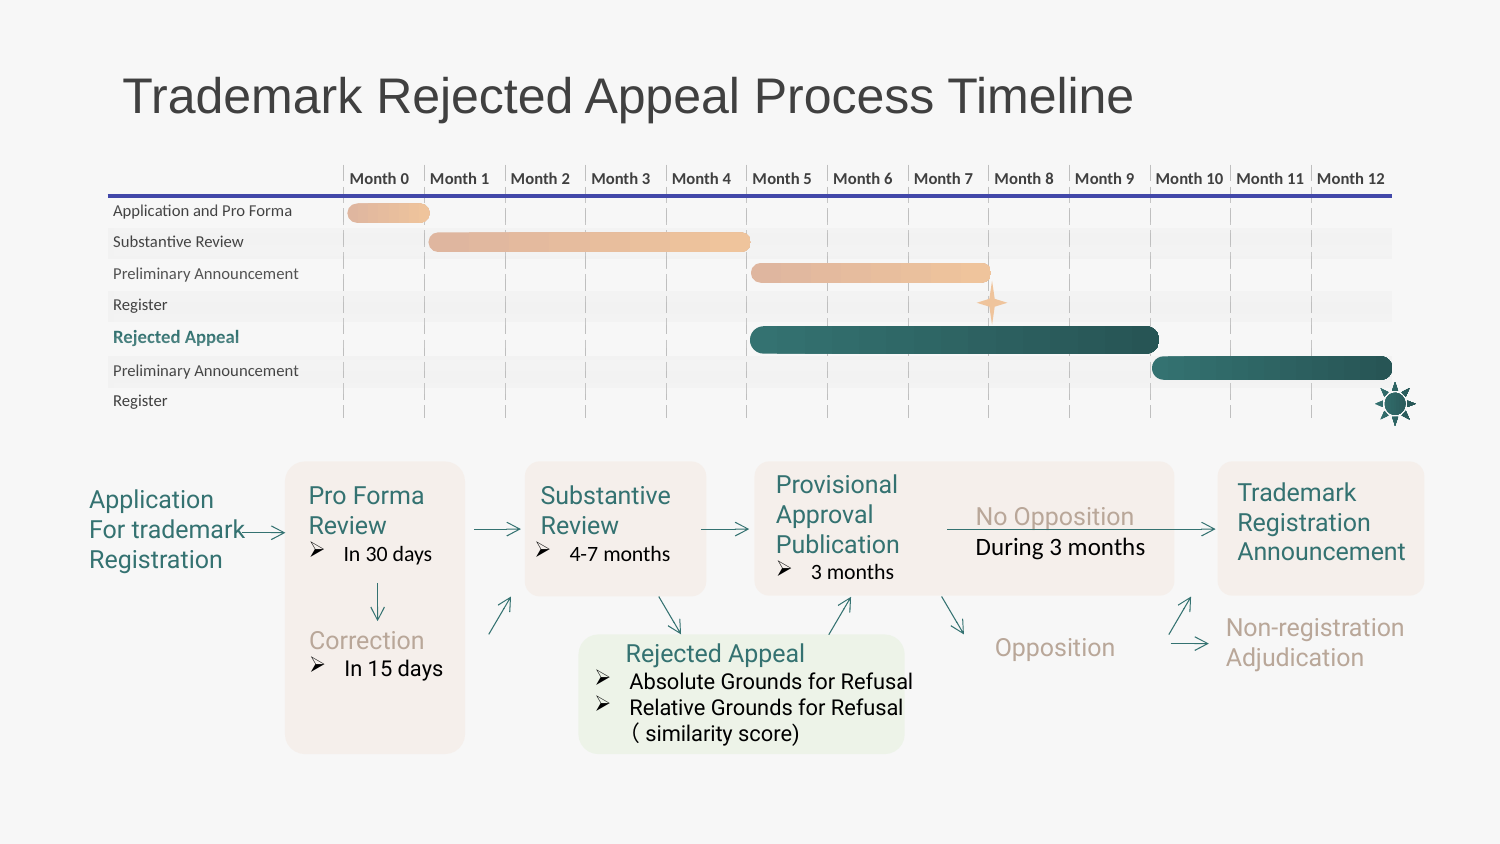

Trademark Rejected Appeal Process Timeline
|  | Month 0 | Month 1 | Month 2 | Month 3 | Month 4 | Month 5 | Month 6 | Month 7 | Month 8 | Month 9 | Month 10 | Month 11 | Month 12 |
| --- | --- | --- | --- | --- | --- | --- | --- | --- | --- | --- | --- | --- | --- |
| Application and Pro Forma |  |  |  |  |  |  |  |  |  |  |  |  |  |
| Substantive Review |  |  |  |  |  |  |  |  |  |  |  |  |  |
| Preliminary Announcement |  |  |  |  |  |  |  |  |  |  |  |  |  |
| Register |  |  |  |  |  |  |  |  |  |  |  |  |  |
| Rejected Appeal |  |  |  |  |  |  |  |  |  |  |  |  |  |
| Preliminary Announcement |  |  |  |  |  |  |  |  |  |  |  |  |  |
| Register |  |  |  |  |  |  |  |  |  |  |  |  |  |

Provisional Approval Publication
3 months

Trademark Registration Announcement
Pro Forma
Review
In 30 days
 Substantive
 Review
4-7 months
Application
For trademark
Registration
No Opposition
During 3 months
Non-registration Adjudication
Correction
In 15 days
Opposition
     Rejected Appeal
Absolute Grounds for Refusal
Relative Grounds for Refusal
    （similarity score)